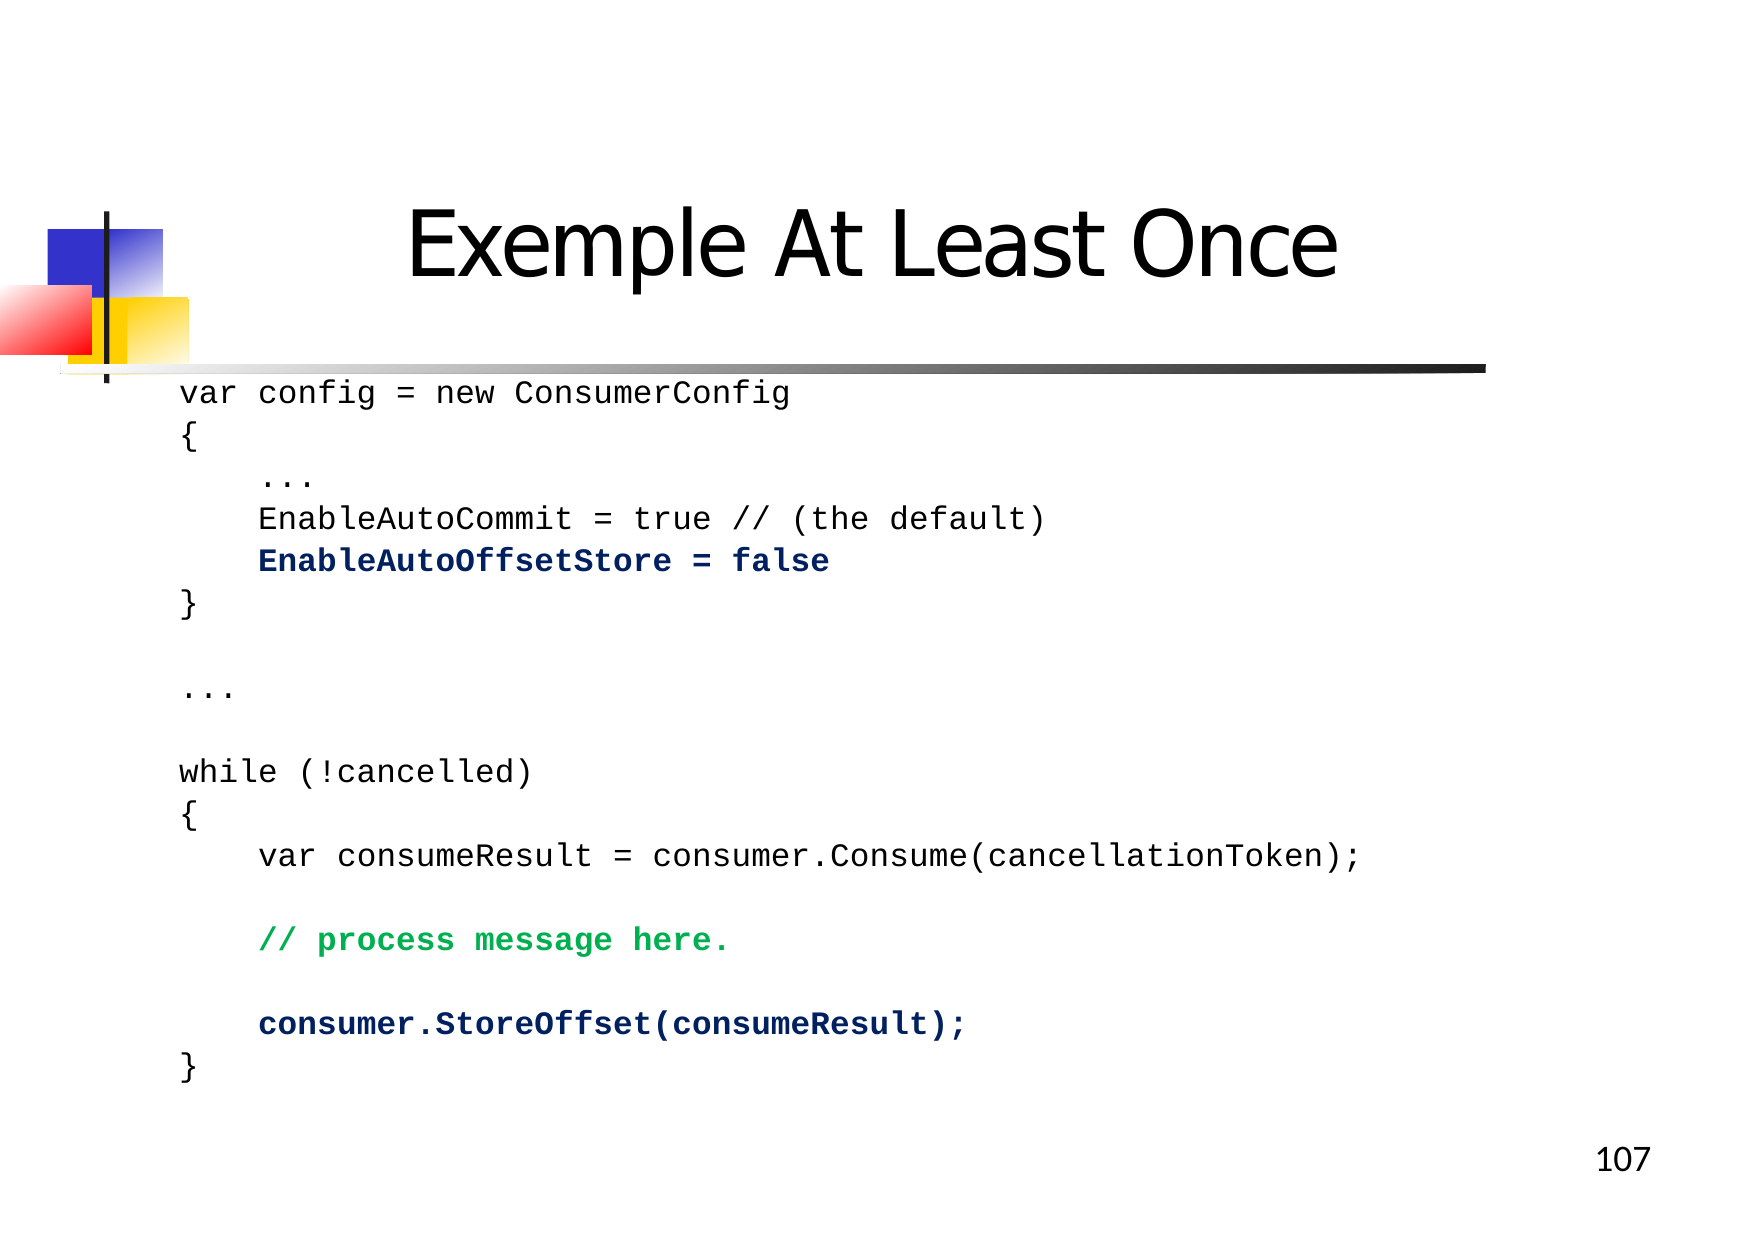

Exemple At Least Once
var config = new ConsumerConfig
{
    ...
    EnableAutoCommit = true // (the default)
    EnableAutoOffsetStore = false
}

...

while (!cancelled)
{
    var consumeResult = consumer.Consume(cancellationToken);

    // process message here.

    consumer.StoreOffset(consumeResult);
}